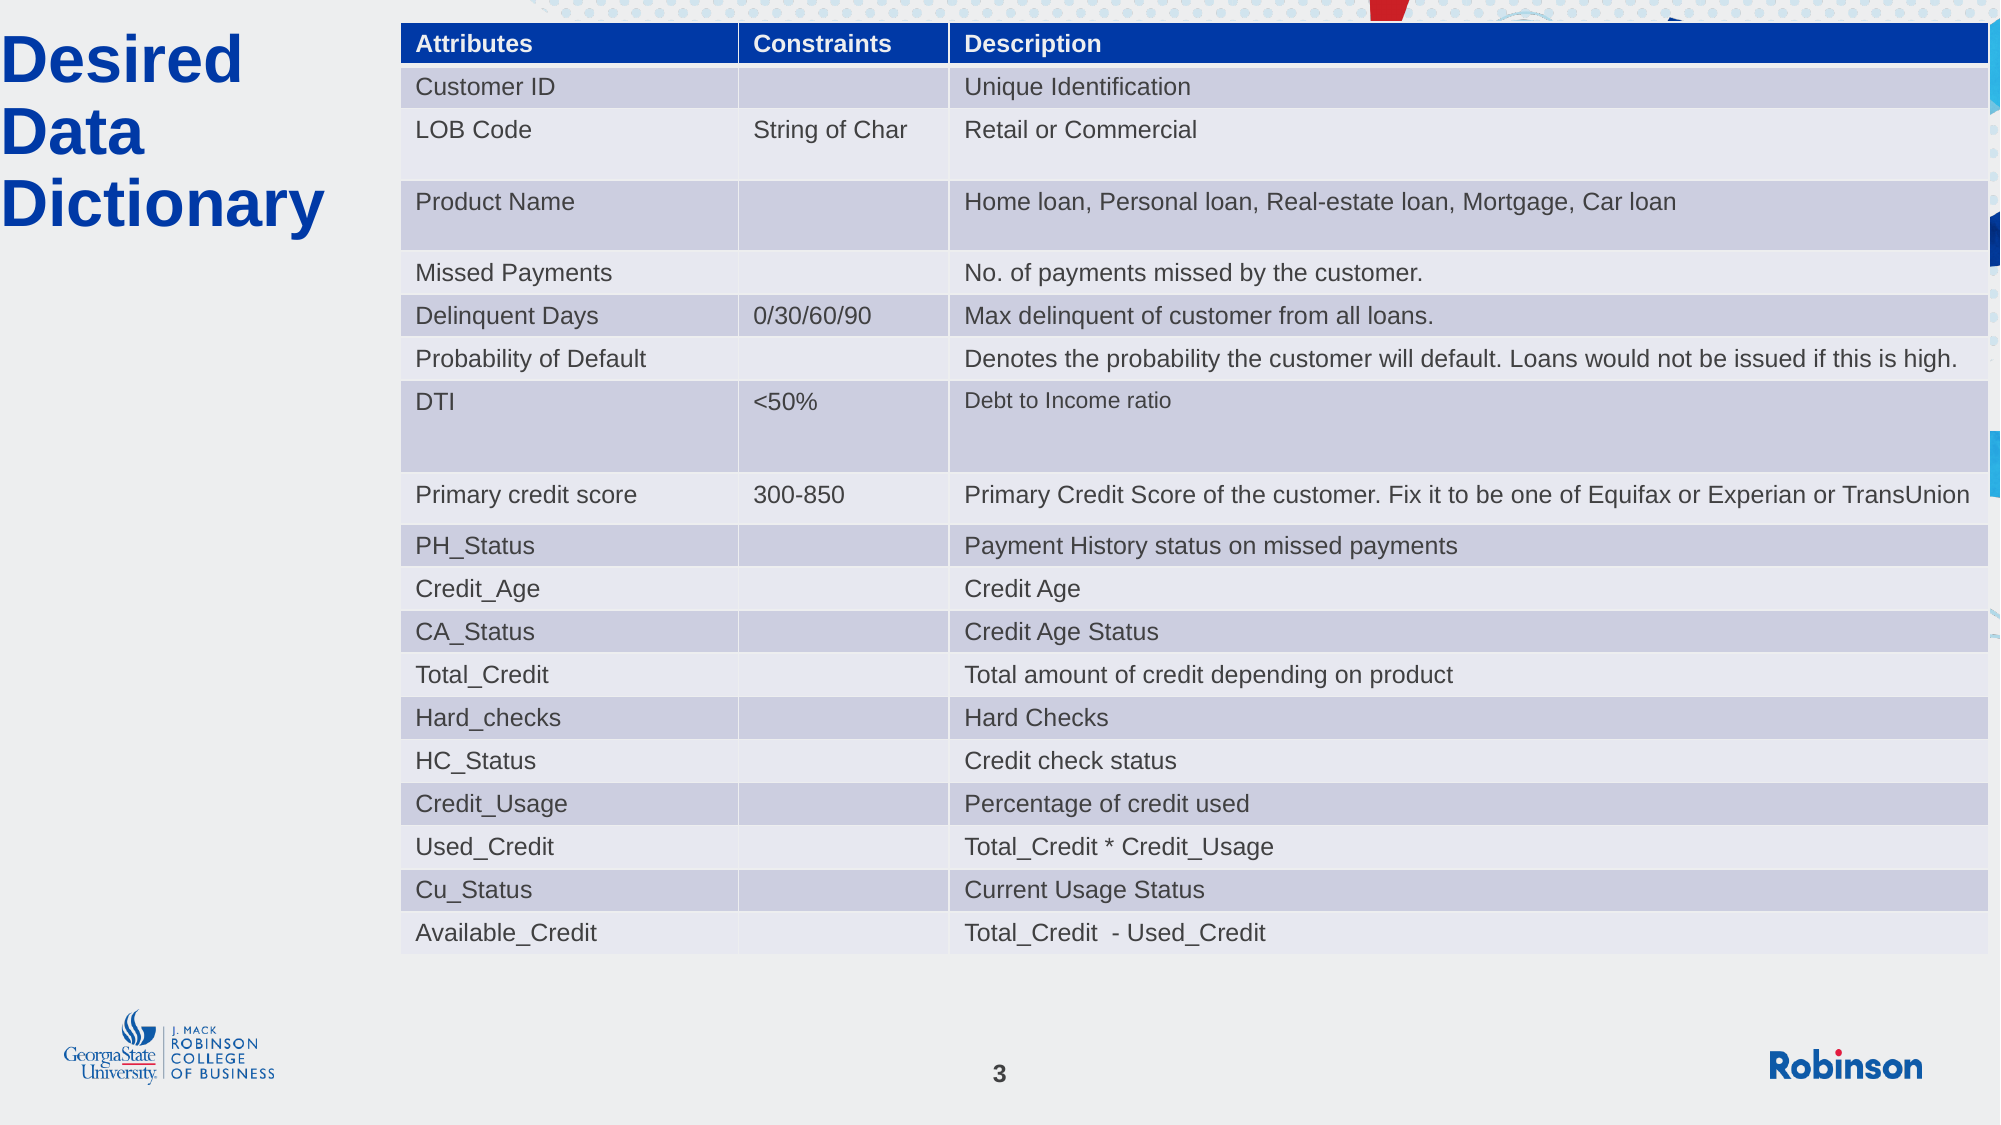

# Desired Data Dictionary
| Attributes | Constraints | Description |
| --- | --- | --- |
| Customer ID |  | Unique Identification |
| LOB Code | String of Char | Retail or Commercial |
| Product Name |  | Home loan, Personal loan, Real-estate loan, Mortgage, Car loan |
| Missed Payments |  | No. of payments missed by the customer. |
| Delinquent Days | 0/30/60/90 | Max delinquent of customer from all loans. |
| Probability of Default |  | Denotes the probability the customer will default. Loans would not be issued if this is high. |
| DTI | <50% | Debt to Income ratio |
| Primary credit score | 300-850 | Primary Credit Score of the customer. Fix it to be one of Equifax or Experian or TransUnion |
| PH\_Status |  | Payment History status on missed payments |
| Credit\_Age |  | Credit Age |
| CA\_Status |  | Credit Age Status |
| Total\_Credit |  | Total amount of credit depending on product |
| Hard\_checks |  | Hard Checks |
| HC\_Status |  | Credit check status |
| Credit\_Usage |  | Percentage of credit used |
| Used\_Credit |  | Total\_Credit \* Credit\_Usage |
| Cu\_Status |  | Current Usage Status |
| Available\_Credit |  | Total\_Credit - Used\_Credit |
3